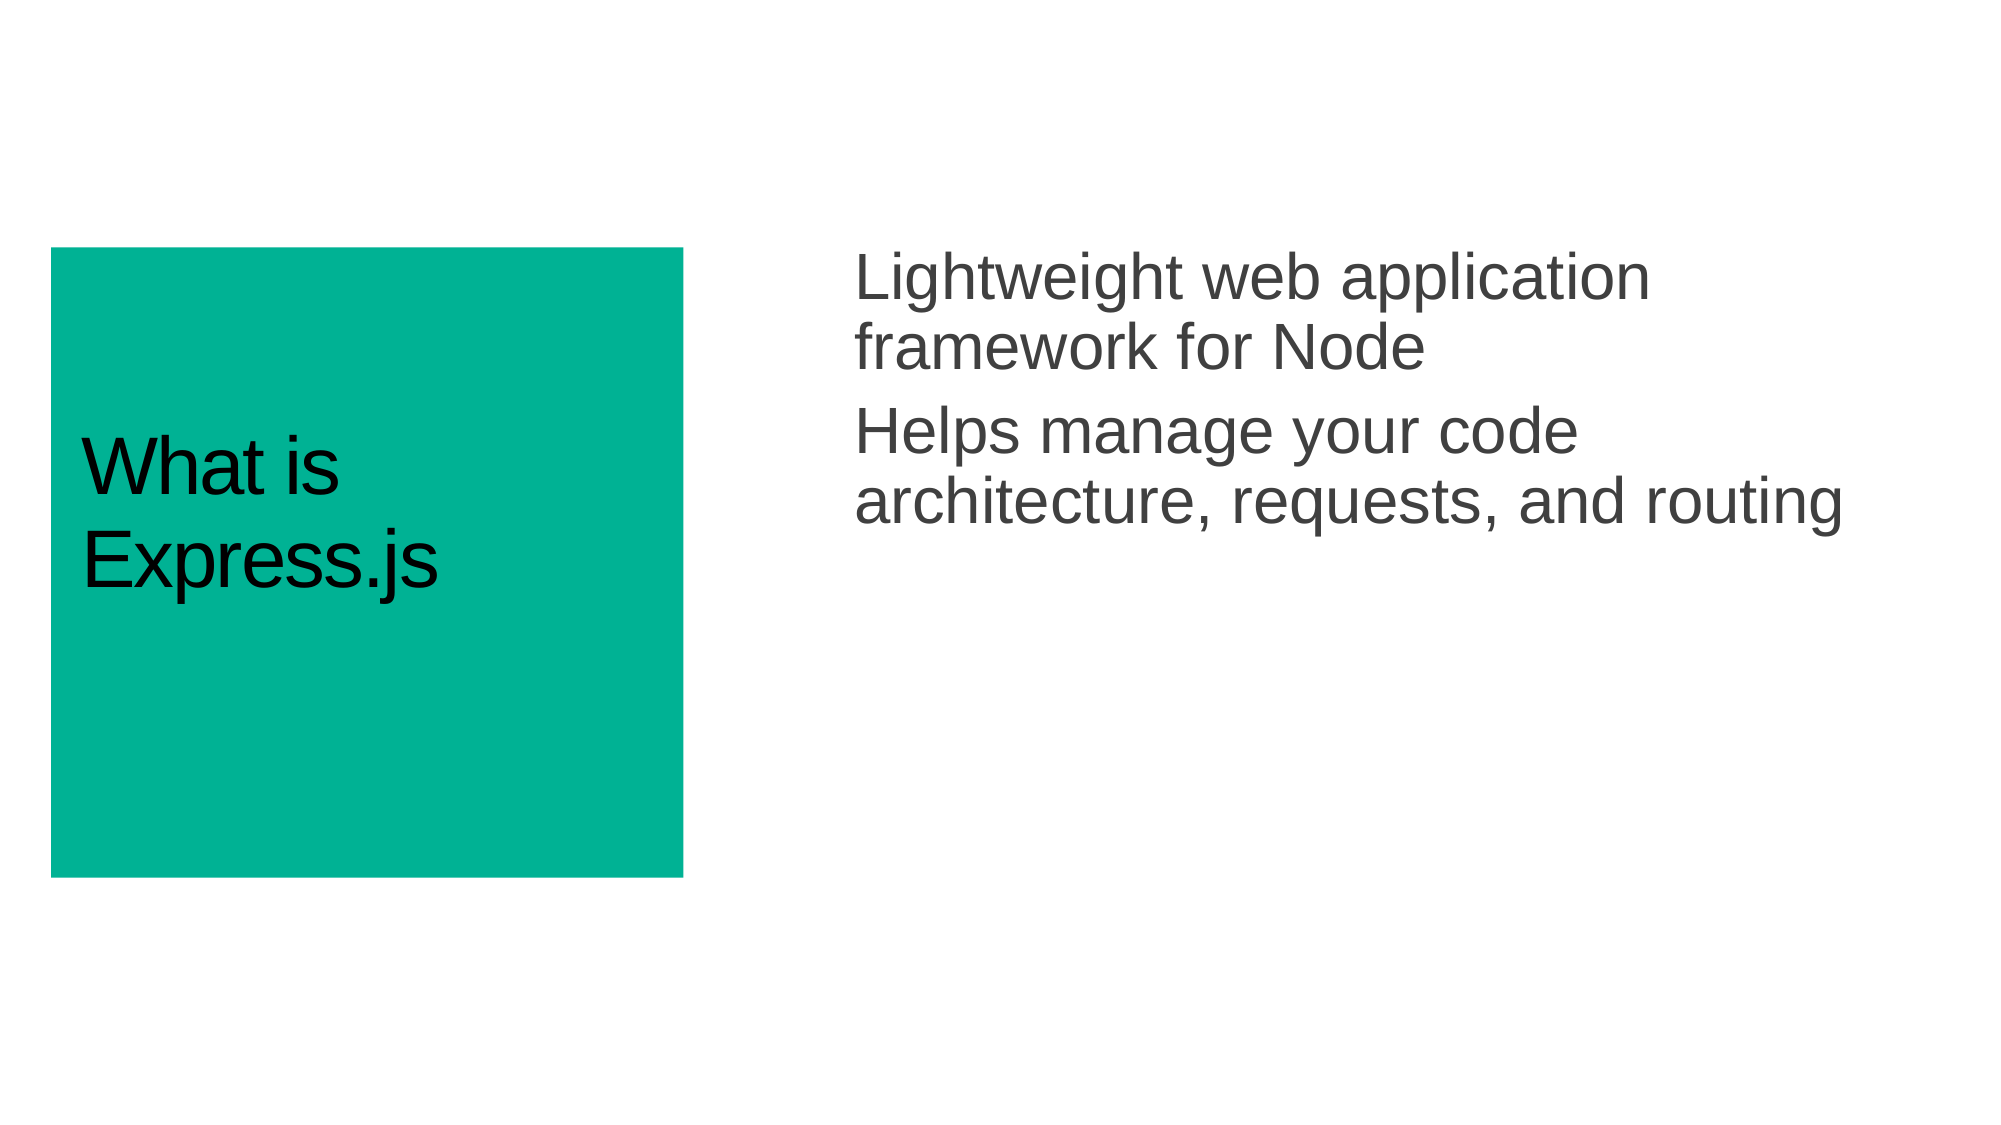

Lightweight web application framework for Node
Helps manage your code architecture, requests, and routing
# What is Express.js